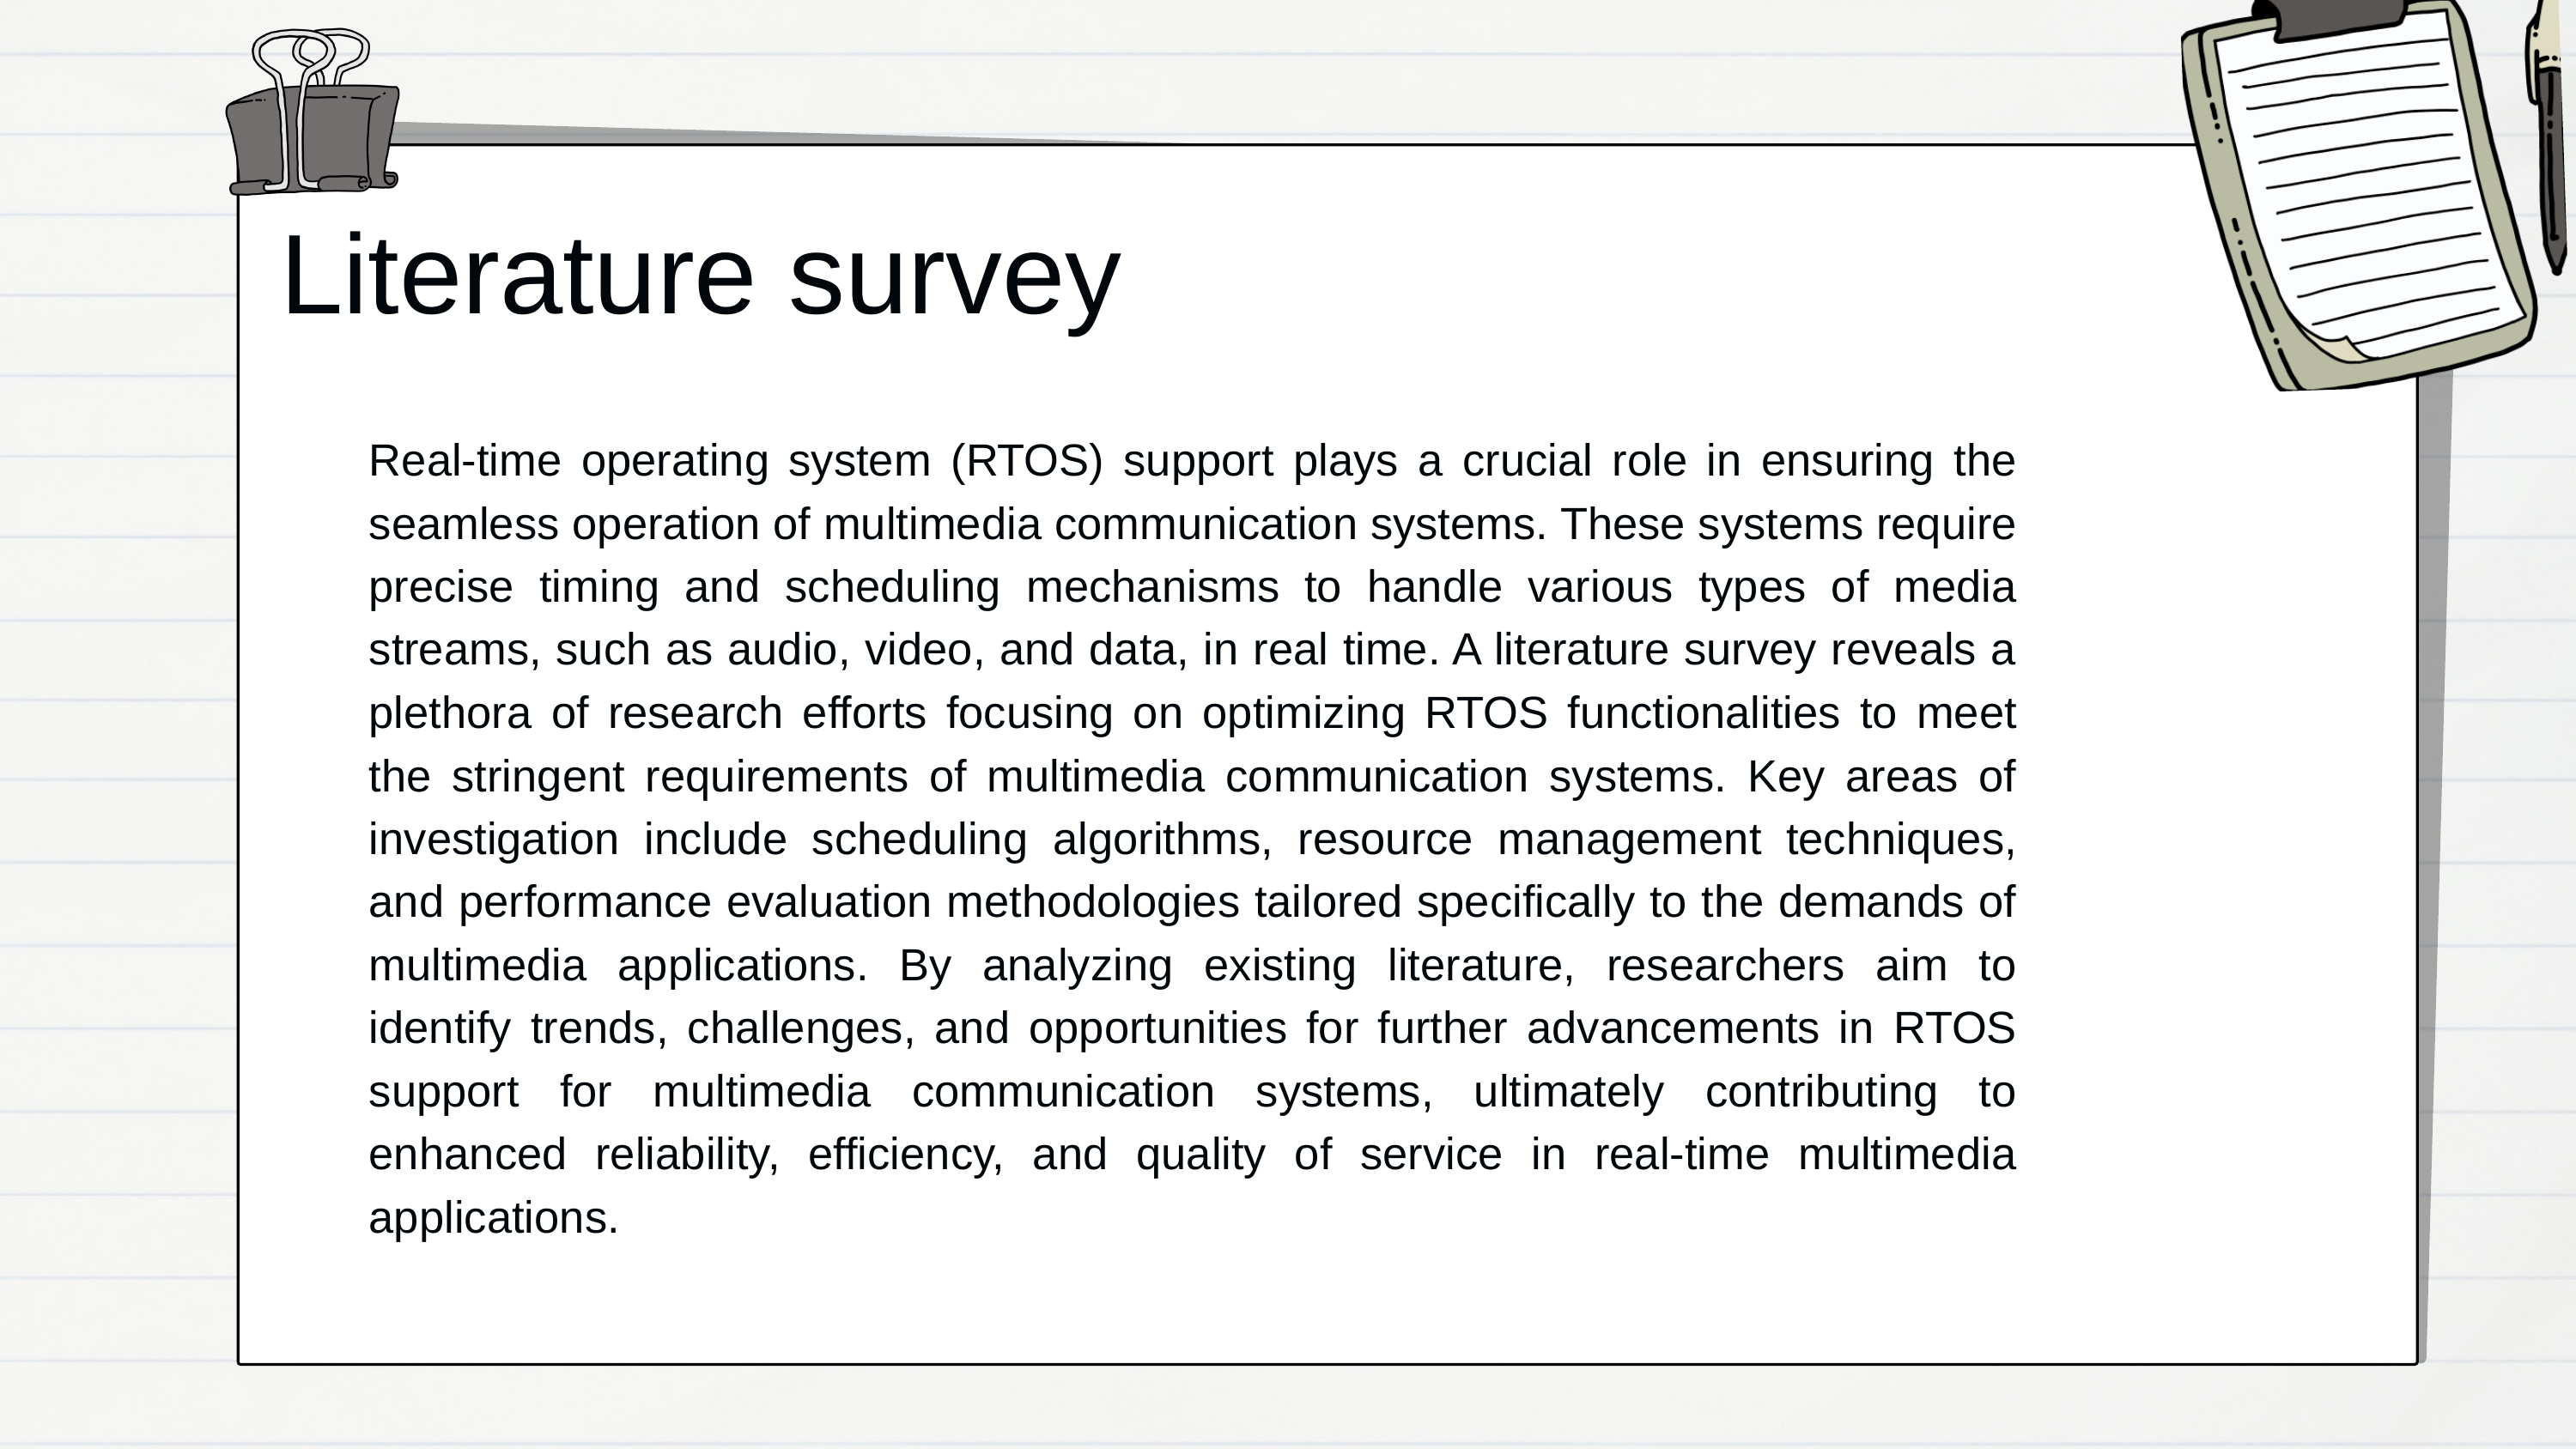

Literature survey
Real-time operating system (RTOS) support plays a crucial role in ensuring the seamless operation of multimedia communication systems. These systems require precise timing and scheduling mechanisms to handle various types of media streams, such as audio, video, and data, in real time. A literature survey reveals a plethora of research efforts focusing on optimizing RTOS functionalities to meet the stringent requirements of multimedia communication systems. Key areas of investigation include scheduling algorithms, resource management techniques, and performance evaluation methodologies tailored specifically to the demands of multimedia applications. By analyzing existing literature, researchers aim to identify trends, challenges, and opportunities for further advancements in RTOS support for multimedia communication systems, ultimately contributing to enhanced reliability, efficiency, and quality of service in real-time multimedia applications.